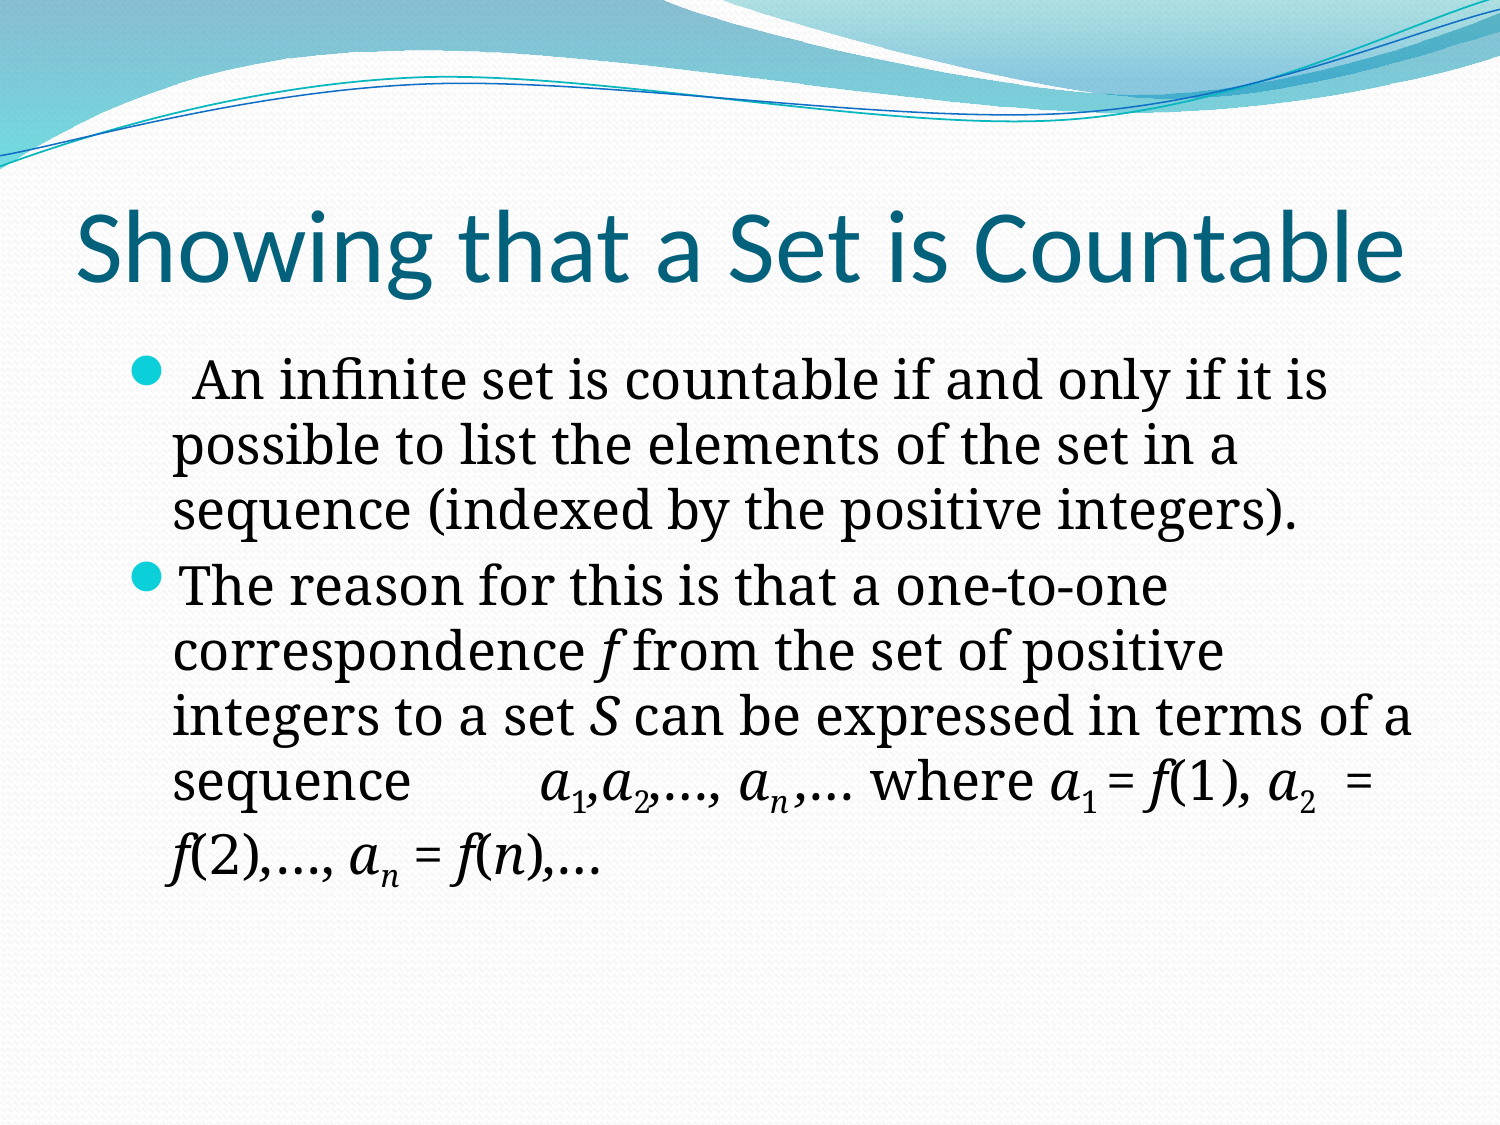

# Showing that a Set is Countable
 An infinite set is countable if and only if it is possible to list the elements of the set in a sequence (indexed by the positive integers).
The reason for this is that a one-to-one correspondence f from the set of positive integers to a set S can be expressed in terms of a sequence         a1,a2,…, an ,… where a1 = f(1), a2  = f(2),…, an = f(n),…